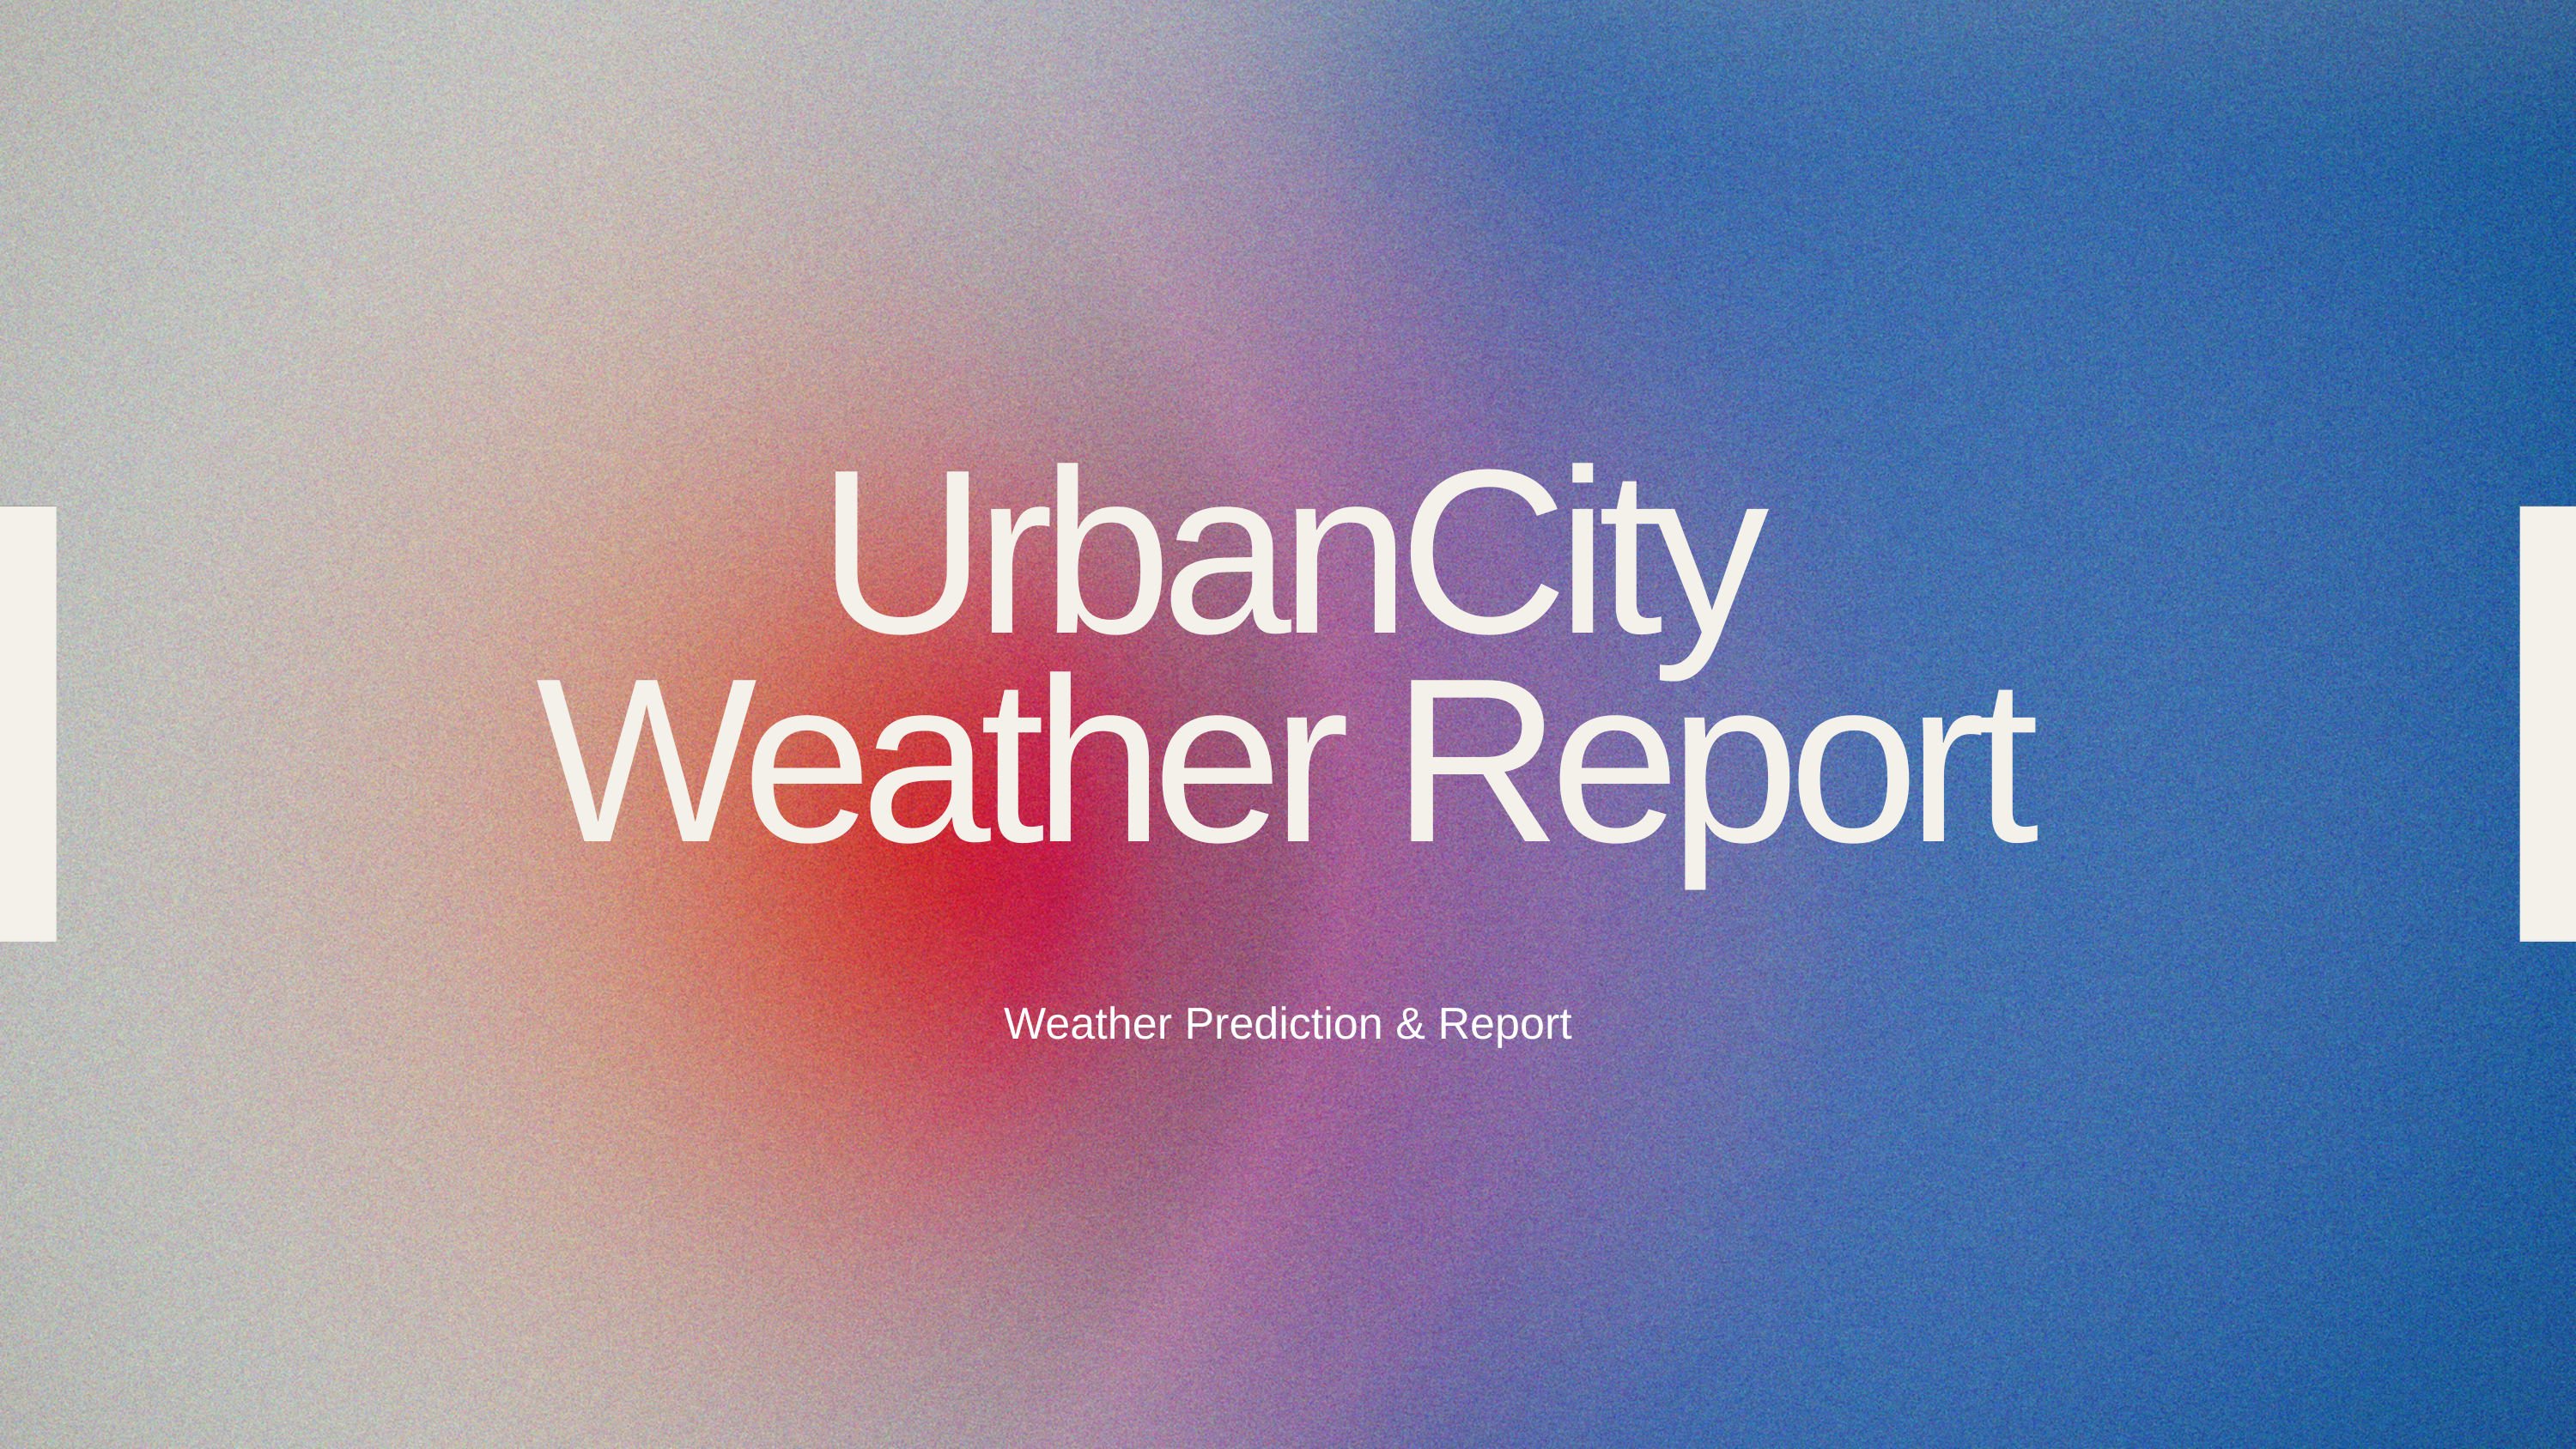

UrbanCity Weather Report

Weather Prediction & Report